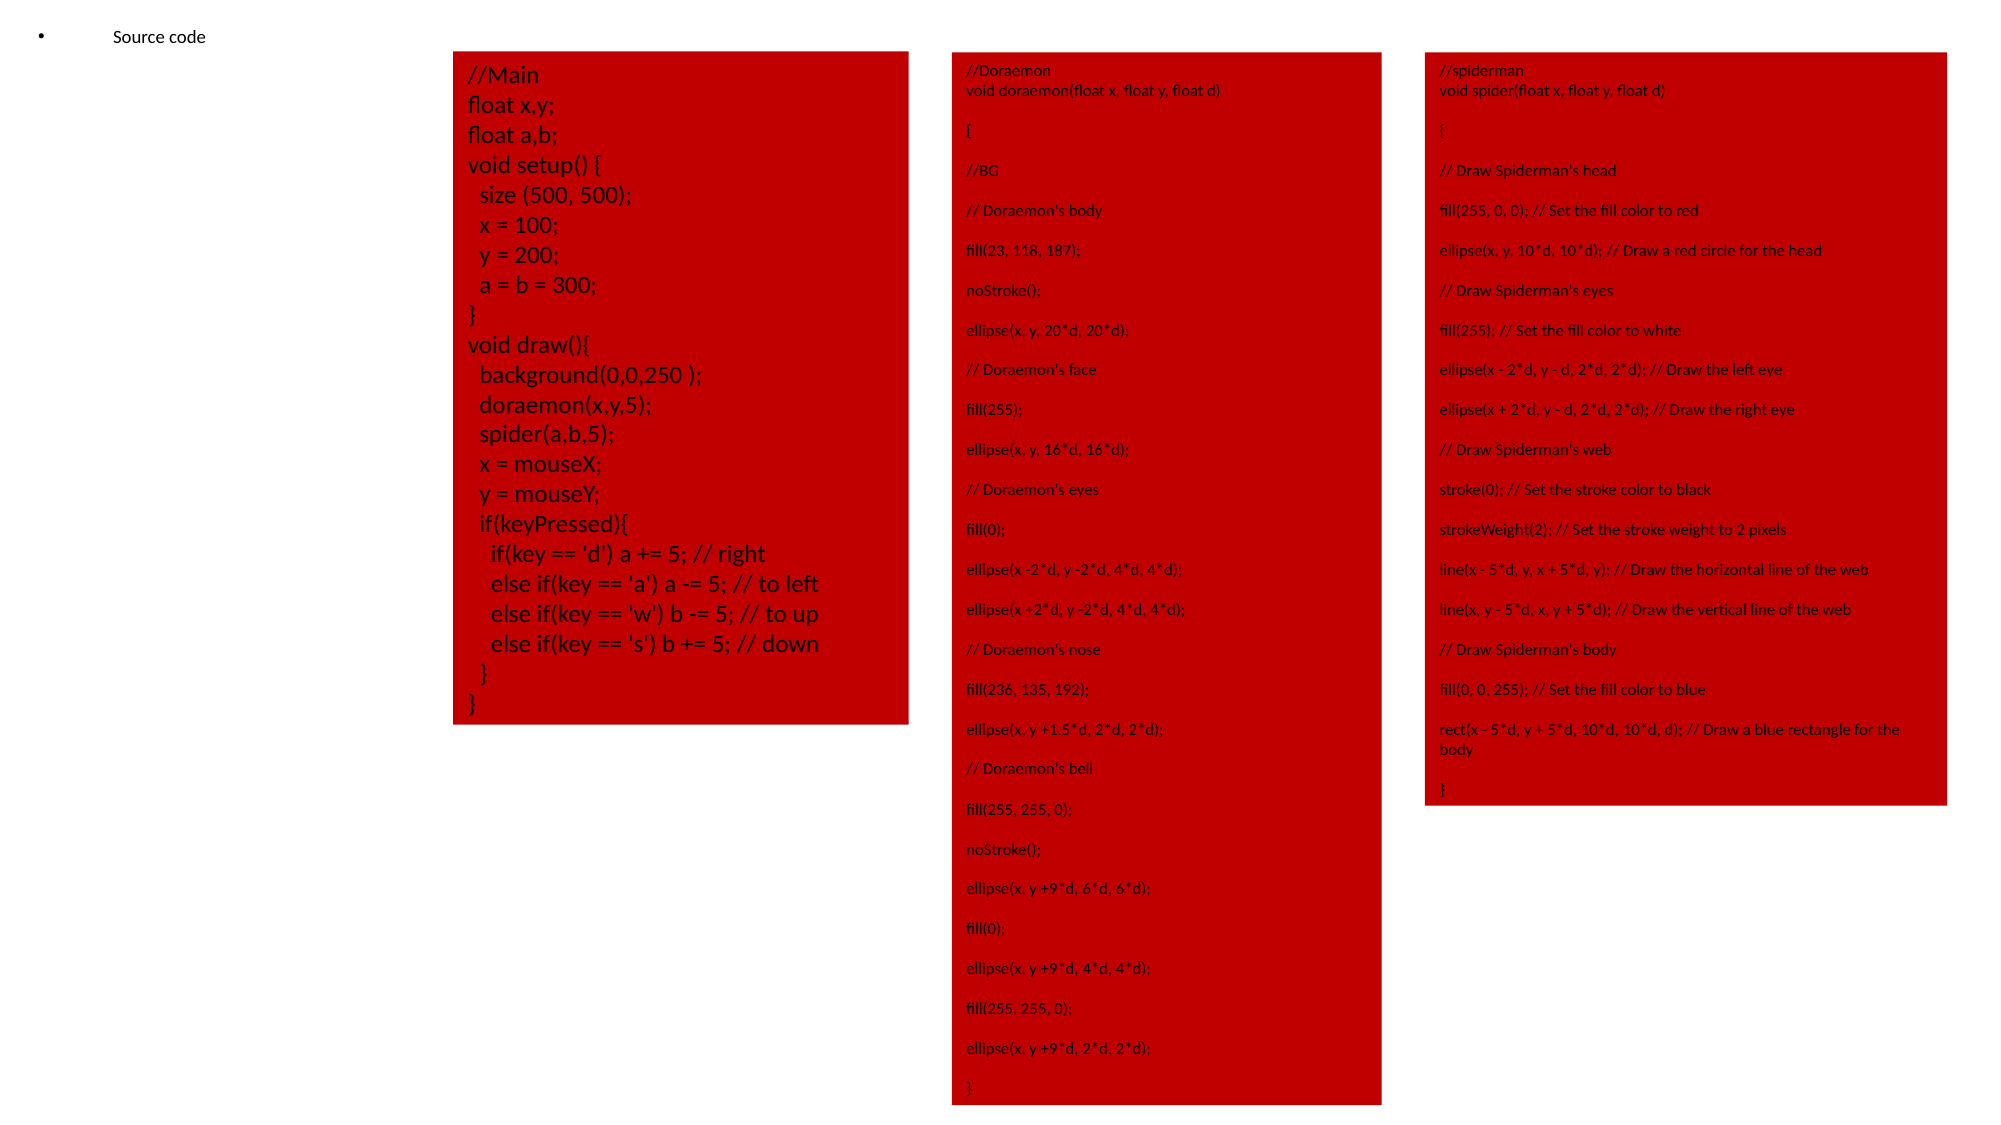

Source code
//Main
float x,y;
float a,b;
void setup() {
  size (500, 500);
  x = 100;
  y = 200;
  a = b = 300;
}
void draw(){
  background(0,0,250 );
  doraemon(x,y,5);
  spider(a,b,5);
  x = mouseX;
  y = mouseY;
  if(keyPressed){
    if(key == 'd') a += 5; // right
    else if(key == 'a') a -= 5; // to left
    else if(key == 'w') b -= 5; // to up
    else if(key == 's') b += 5; // down
  }
}
//Doraemon
void doraemon(float x, float y, float d)

{

//BG

// Doraemon's body

fill(23, 118, 187);

noStroke();

ellipse(x, y, 20*d, 20*d);

// Doraemon's face

fill(255);

ellipse(x, y, 16*d, 16*d);

// Doraemon's eyes

fill(0);

ellipse(x -2*d, y -2*d, 4*d, 4*d);

ellipse(x +2*d, y -2*d, 4*d, 4*d);

// Doraemon's nose

fill(236, 135, 192);

ellipse(x, y +1.5*d, 2*d, 2*d);

// Doraemon's bell

fill(255, 255, 0);

noStroke();

ellipse(x, y +9*d, 6*d, 6*d);

fill(0);

ellipse(x, y +9*d, 4*d, 4*d);

fill(255, 255, 0);

ellipse(x, y +9*d, 2*d, 2*d);

}
//spiderman
void spider(float x, float y, float d)

{

// Draw Spiderman's head

fill(255, 0, 0); // Set the fill color to red

ellipse(x, y, 10*d, 10*d); // Draw a red circle for the head

// Draw Spiderman's eyes

fill(255); // Set the fill color to white

ellipse(x - 2*d, y - d, 2*d, 2*d); // Draw the left eye

ellipse(x + 2*d, y - d, 2*d, 2*d); // Draw the right eye

// Draw Spiderman's web

stroke(0); // Set the stroke color to black

strokeWeight(2); // Set the stroke weight to 2 pixels

line(x - 5*d, y, x + 5*d, y); // Draw the horizontal line of the web

line(x, y - 5*d, x, y + 5*d); // Draw the vertical line of the web

// Draw Spiderman's body

fill(0, 0, 255); // Set the fill color to blue

rect(x - 5*d, y + 5*d, 10*d, 10*d, d); // Draw a blue rectangle for the body

}